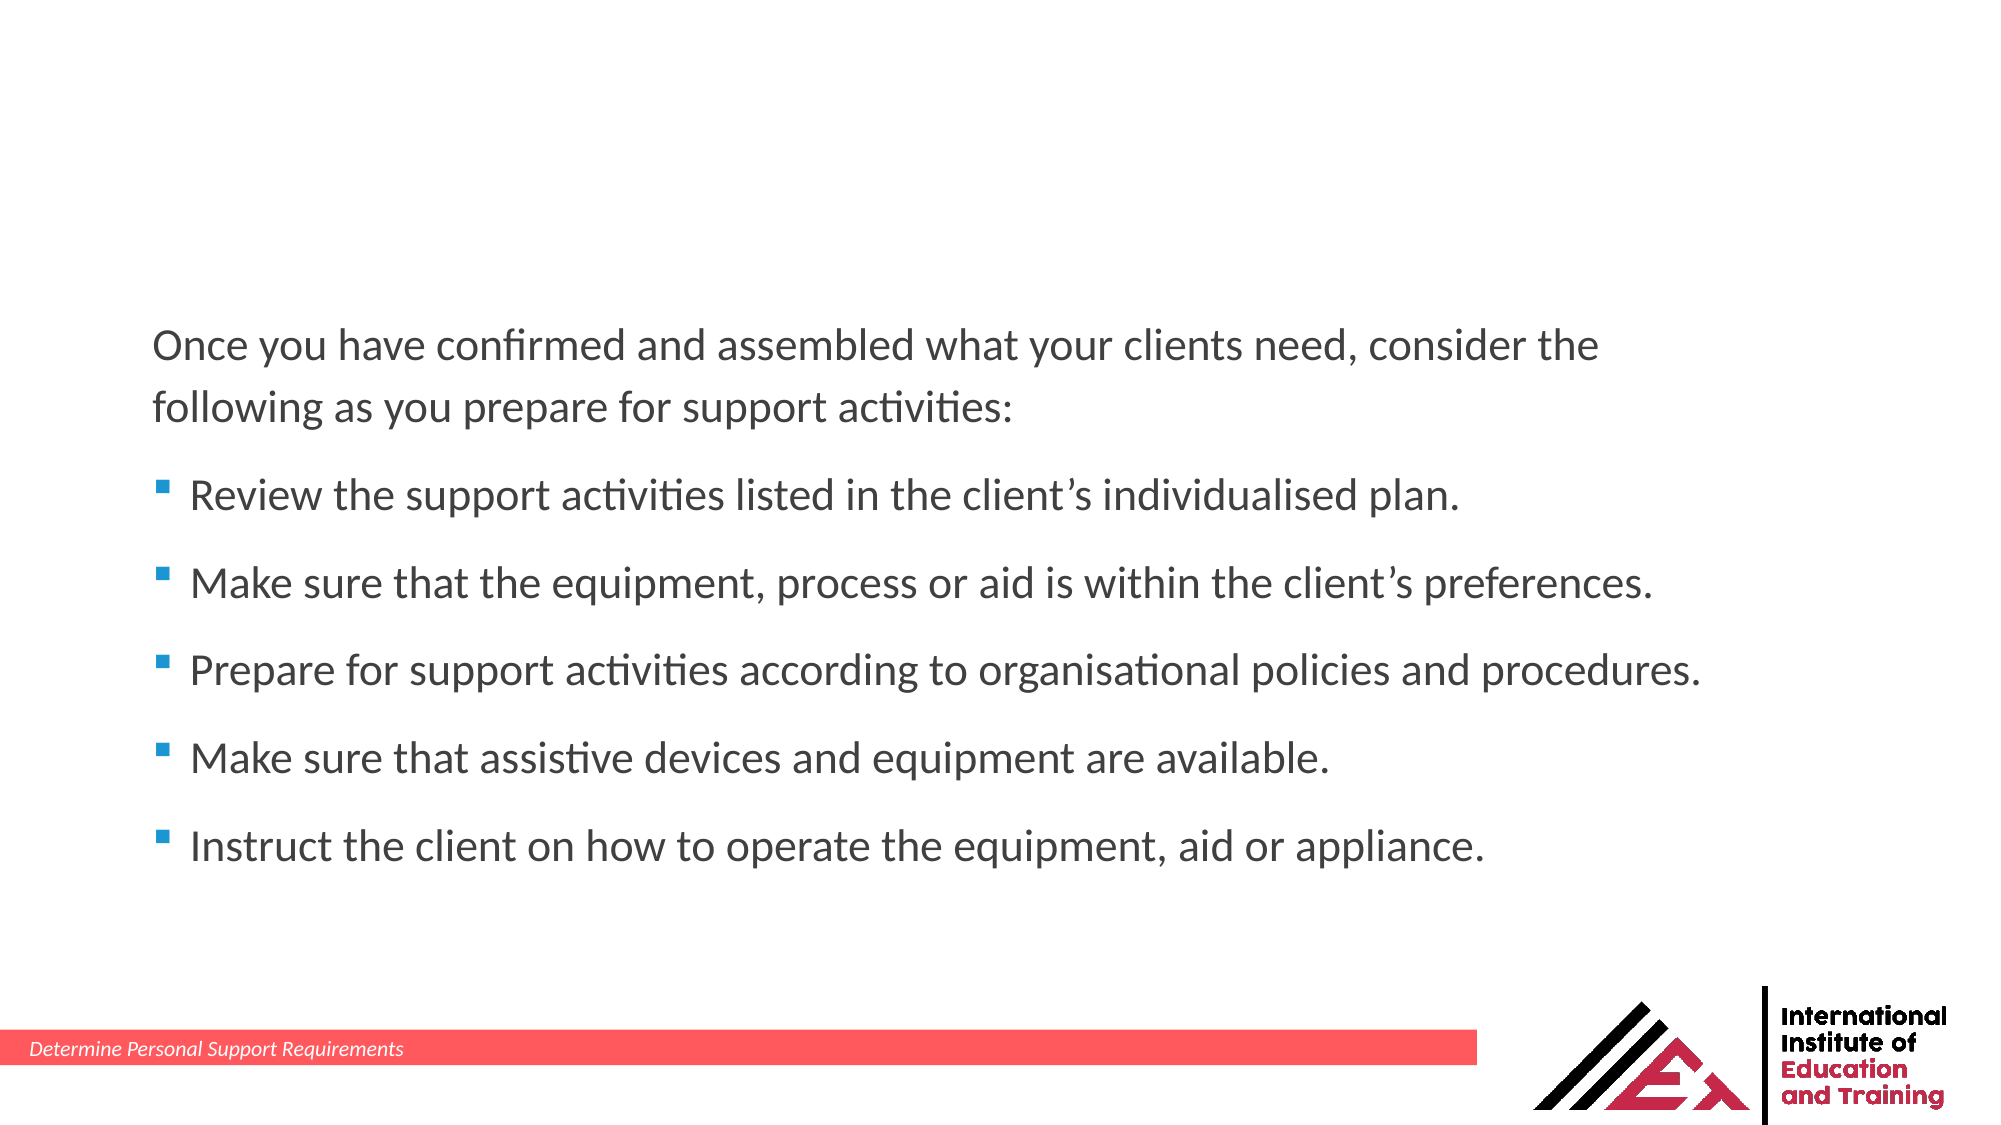

Once you have confirmed and assembled what your clients need, consider the following as you prepare for support activities:
Review the support activities listed in the client’s individualised plan.
Make sure that the equipment, process or aid is within the client’s preferences.
Prepare for support activities according to organisational policies and procedures.
Make sure that assistive devices and equipment are available.
Instruct the client on how to operate the equipment, aid or appliance.

Determine Personal Support Requirements